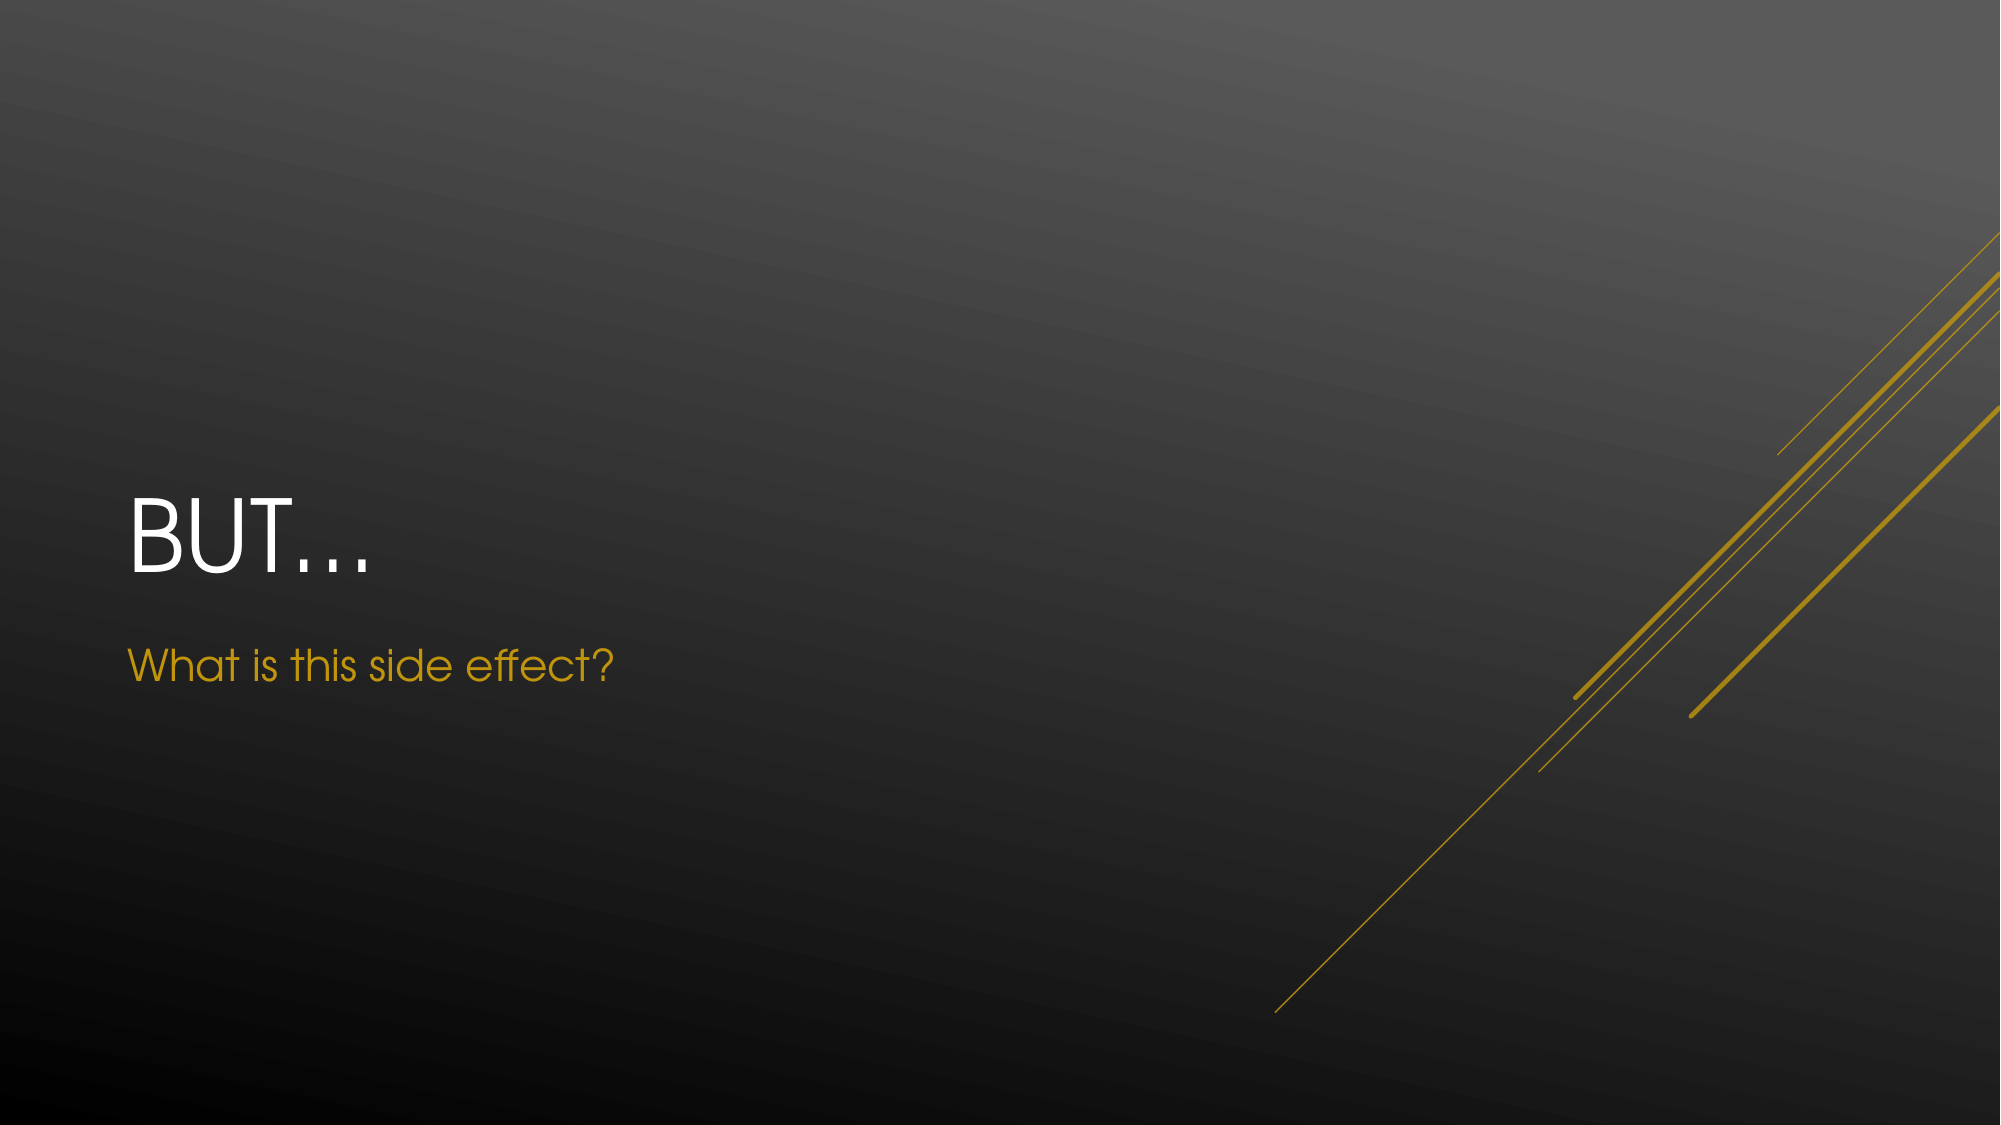

# BUT…
What is this side effect?